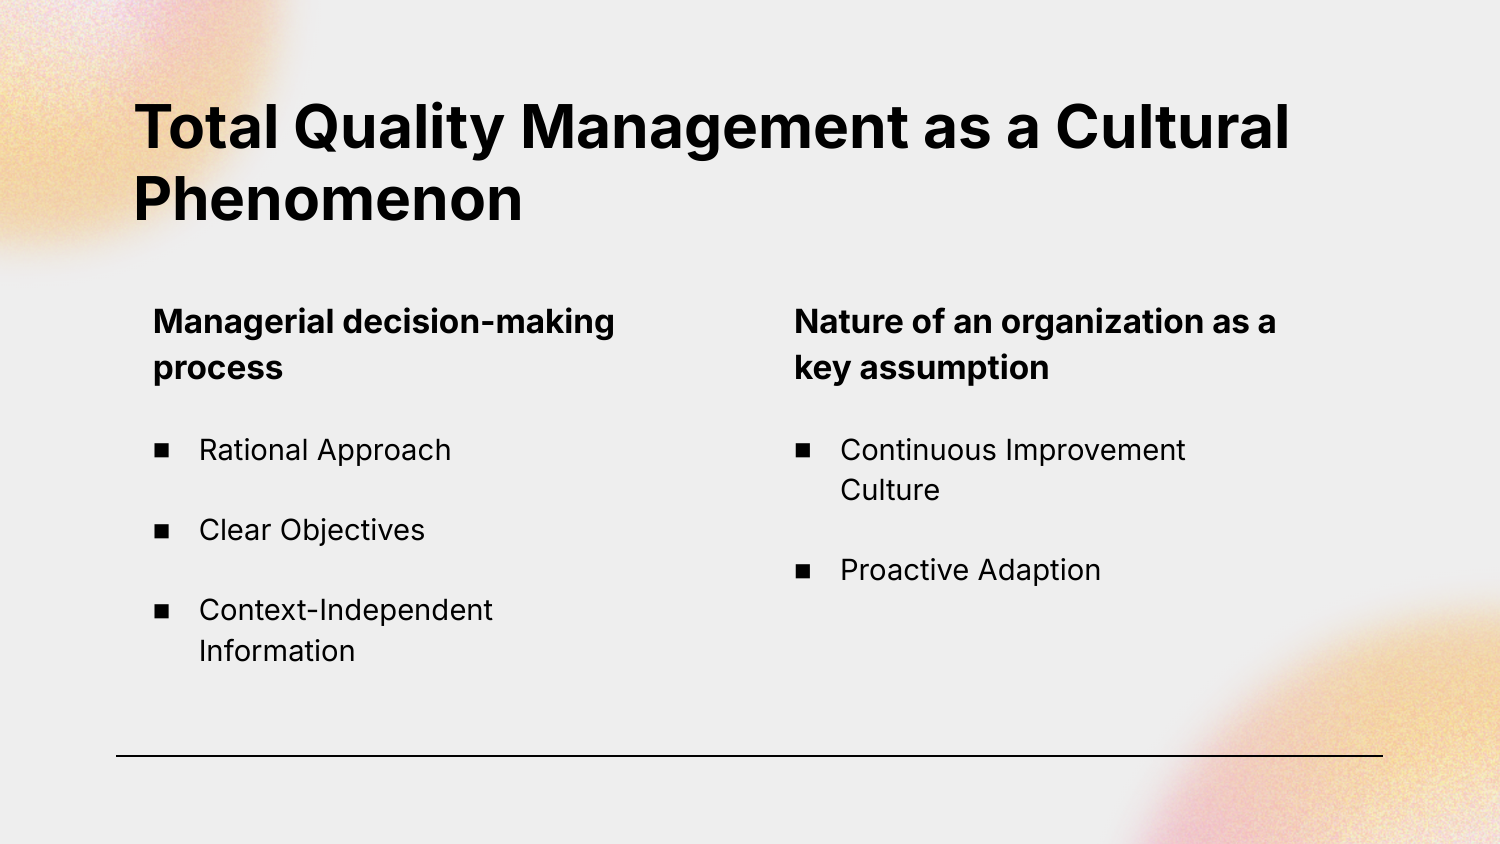

# Total Quality Management as a Cultural Phenomenon

Managerial decision-making process
Rational Approach
Clear Objectives
Context-Independent Information
Nature of an organization as a key assumption
Continuous Improvement Culture
Proactive Adaption